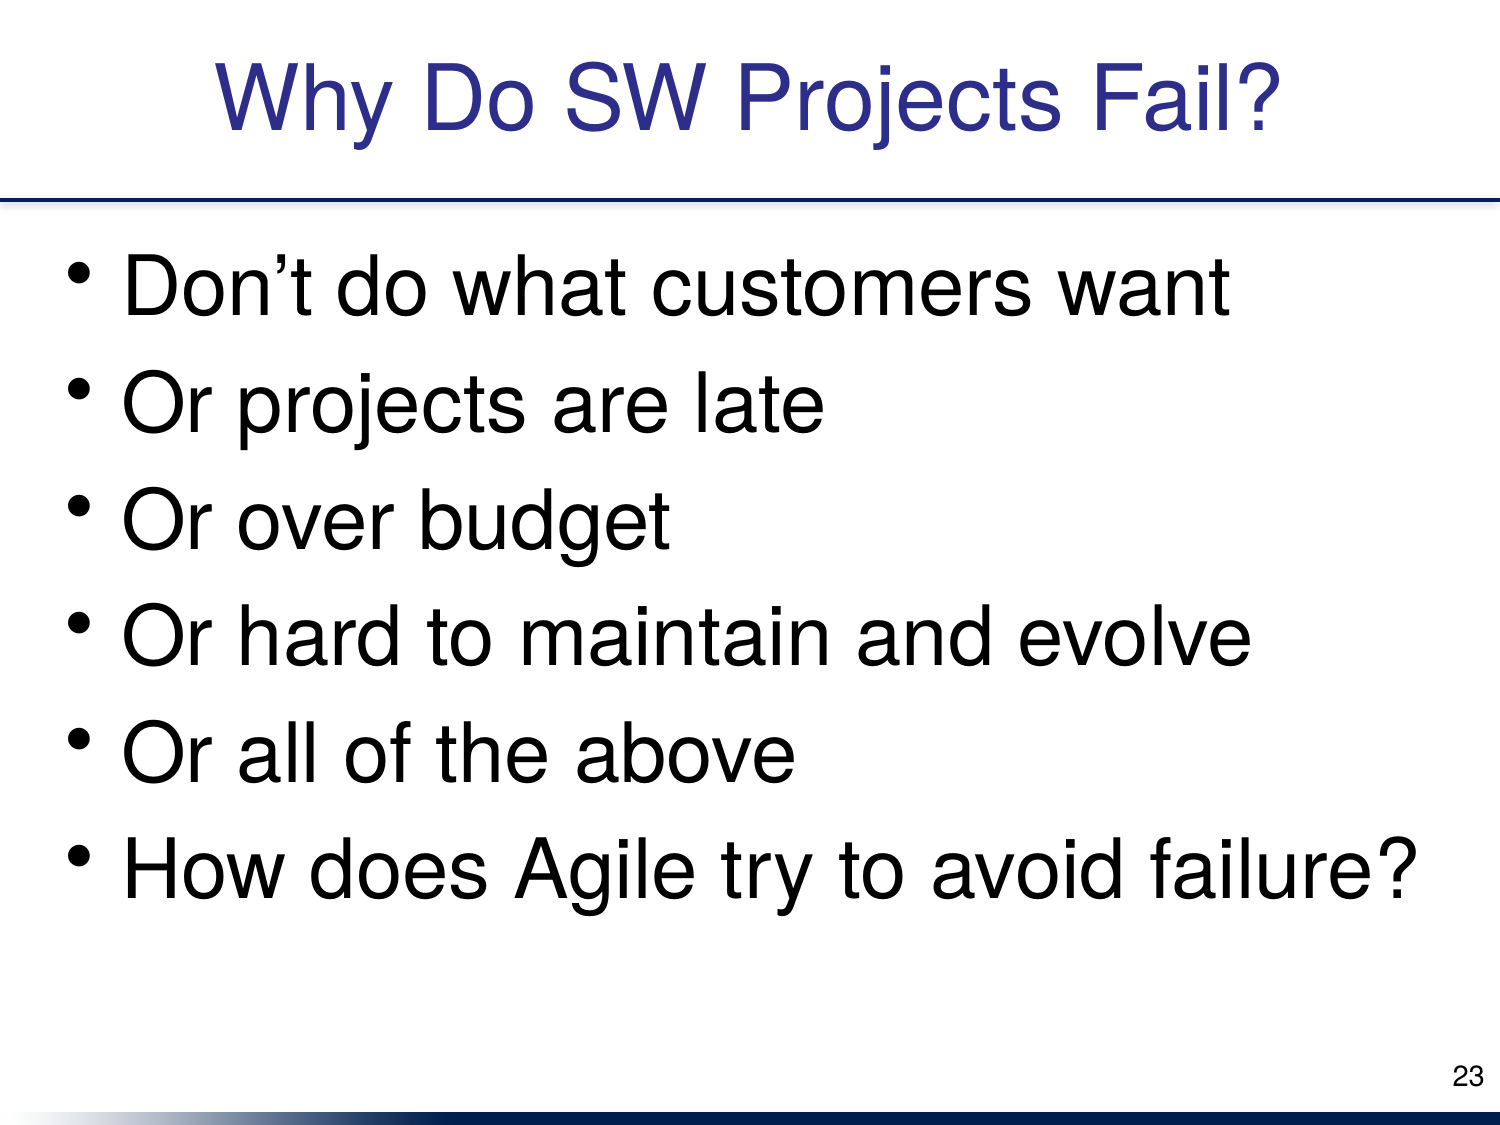

# Why Do SW Projects Fail?
Don’t do what customers want
Or projects are late
Or over budget
Or hard to maintain and evolve
Or all of the above
How does Agile try to avoid failure?
23